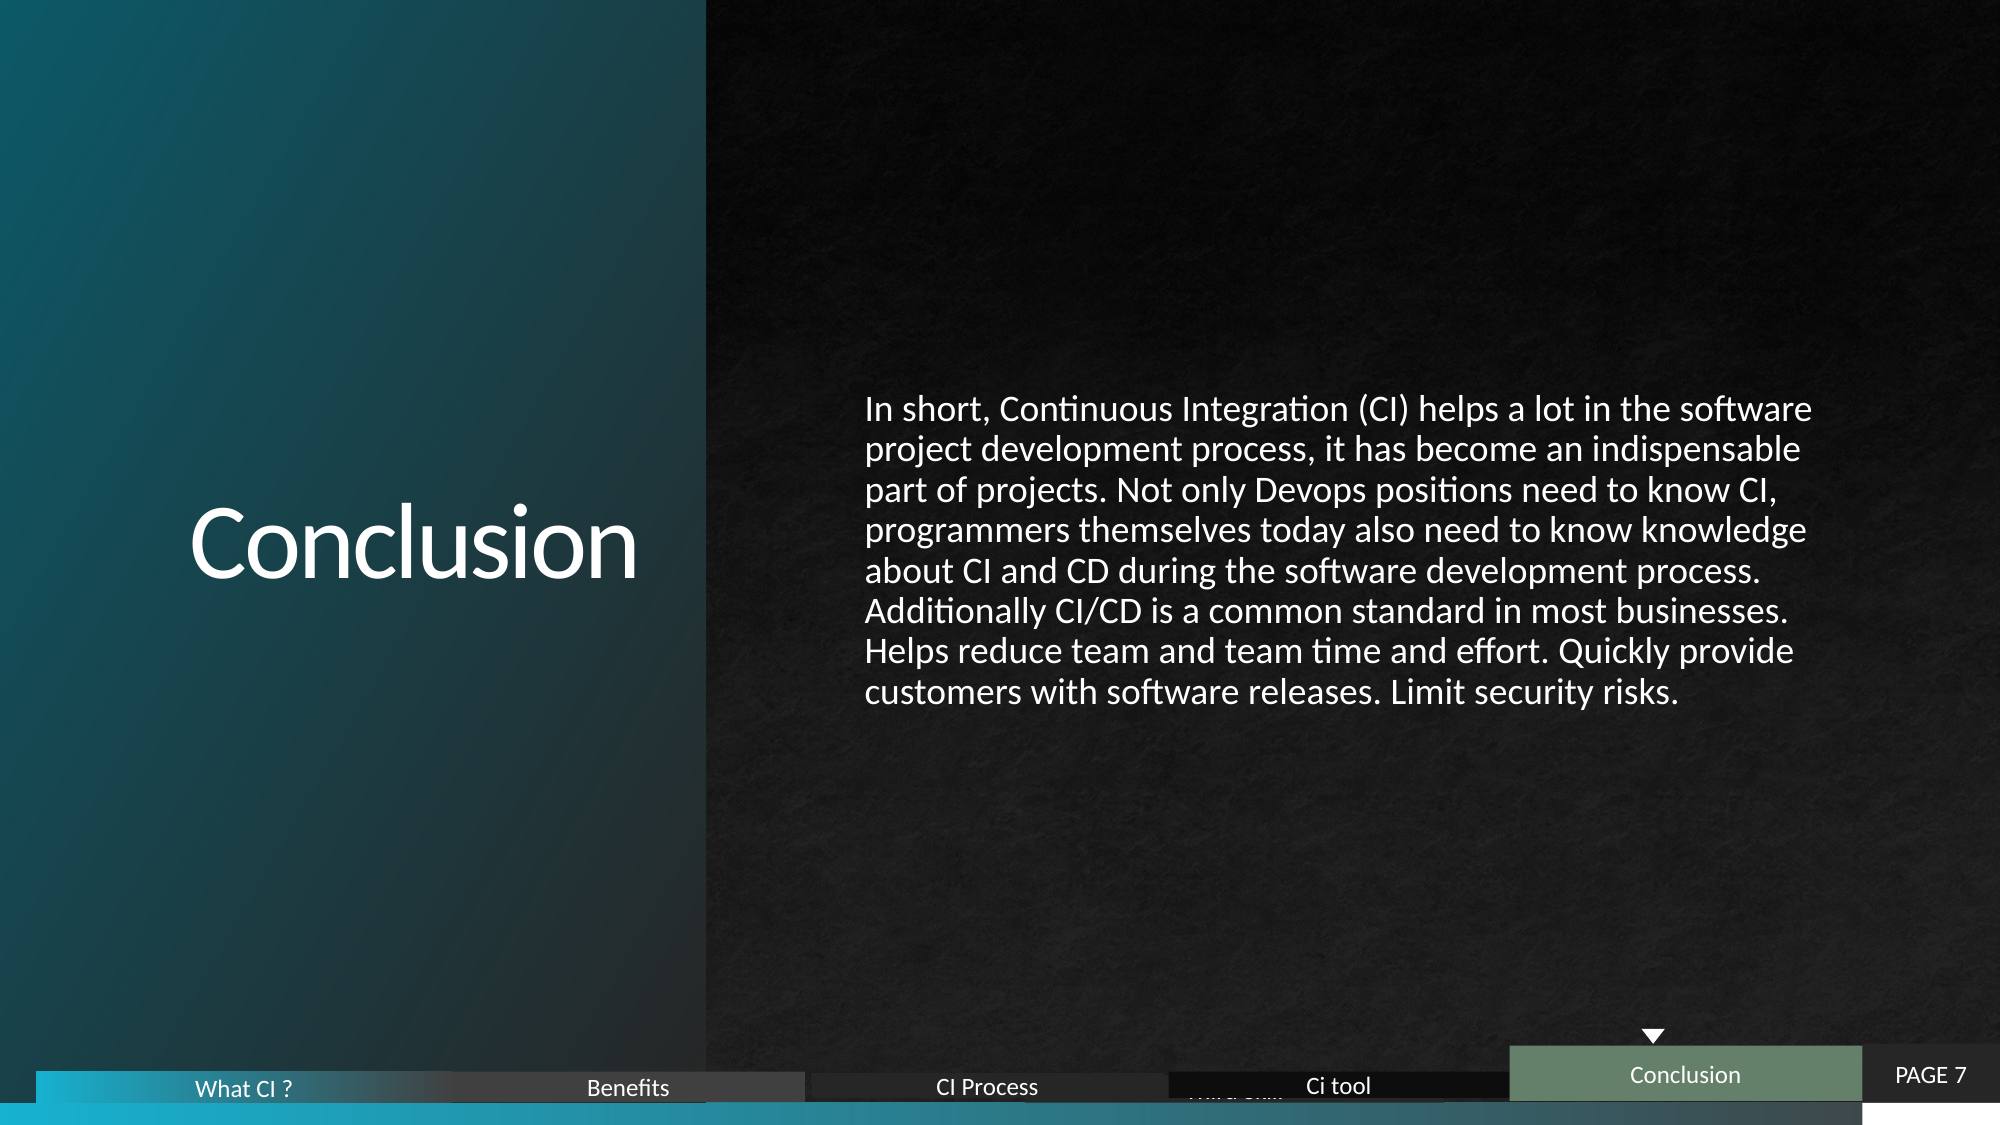

# Conclusion
In short, Continuous Integration (CI) helps a lot in the software project development process, it has become an indispensable part of projects. Not only Devops positions need to know CI, programmers themselves today also need to know knowledge about CI and CD during the software development process. Additionally CI/CD is a common standard in most businesses. Helps reduce team and team time and effort. Quickly provide customers with software releases. Limit security risks.

PAGE 7
Conclusion
Benefits
What CI ?
Ci tool
CI Process
Third Skill